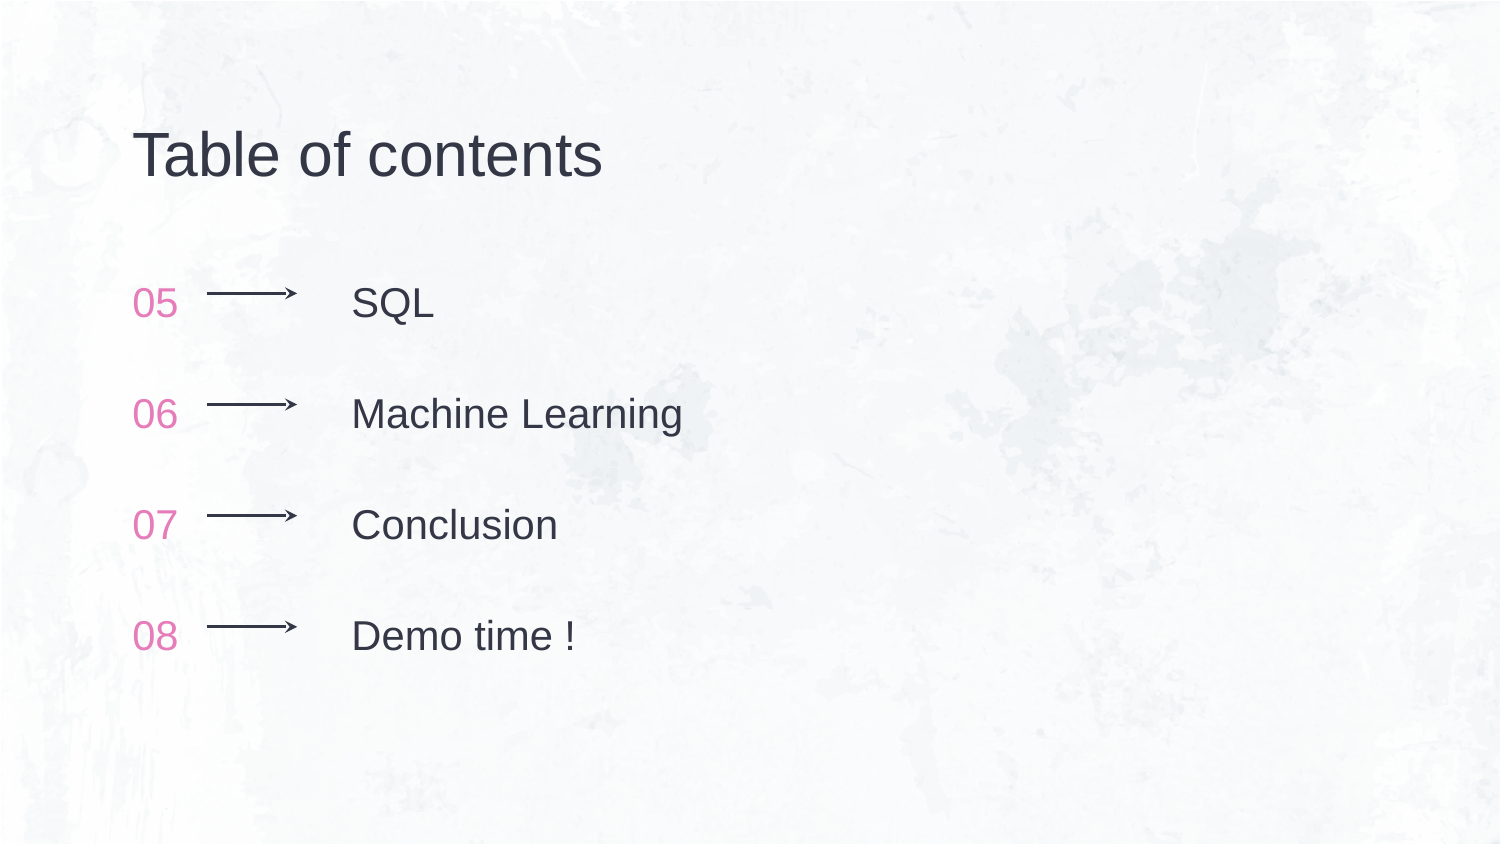

Table of contents
# 05
SQL
06
Machine Learning
07
Conclusion
08
Demo time !